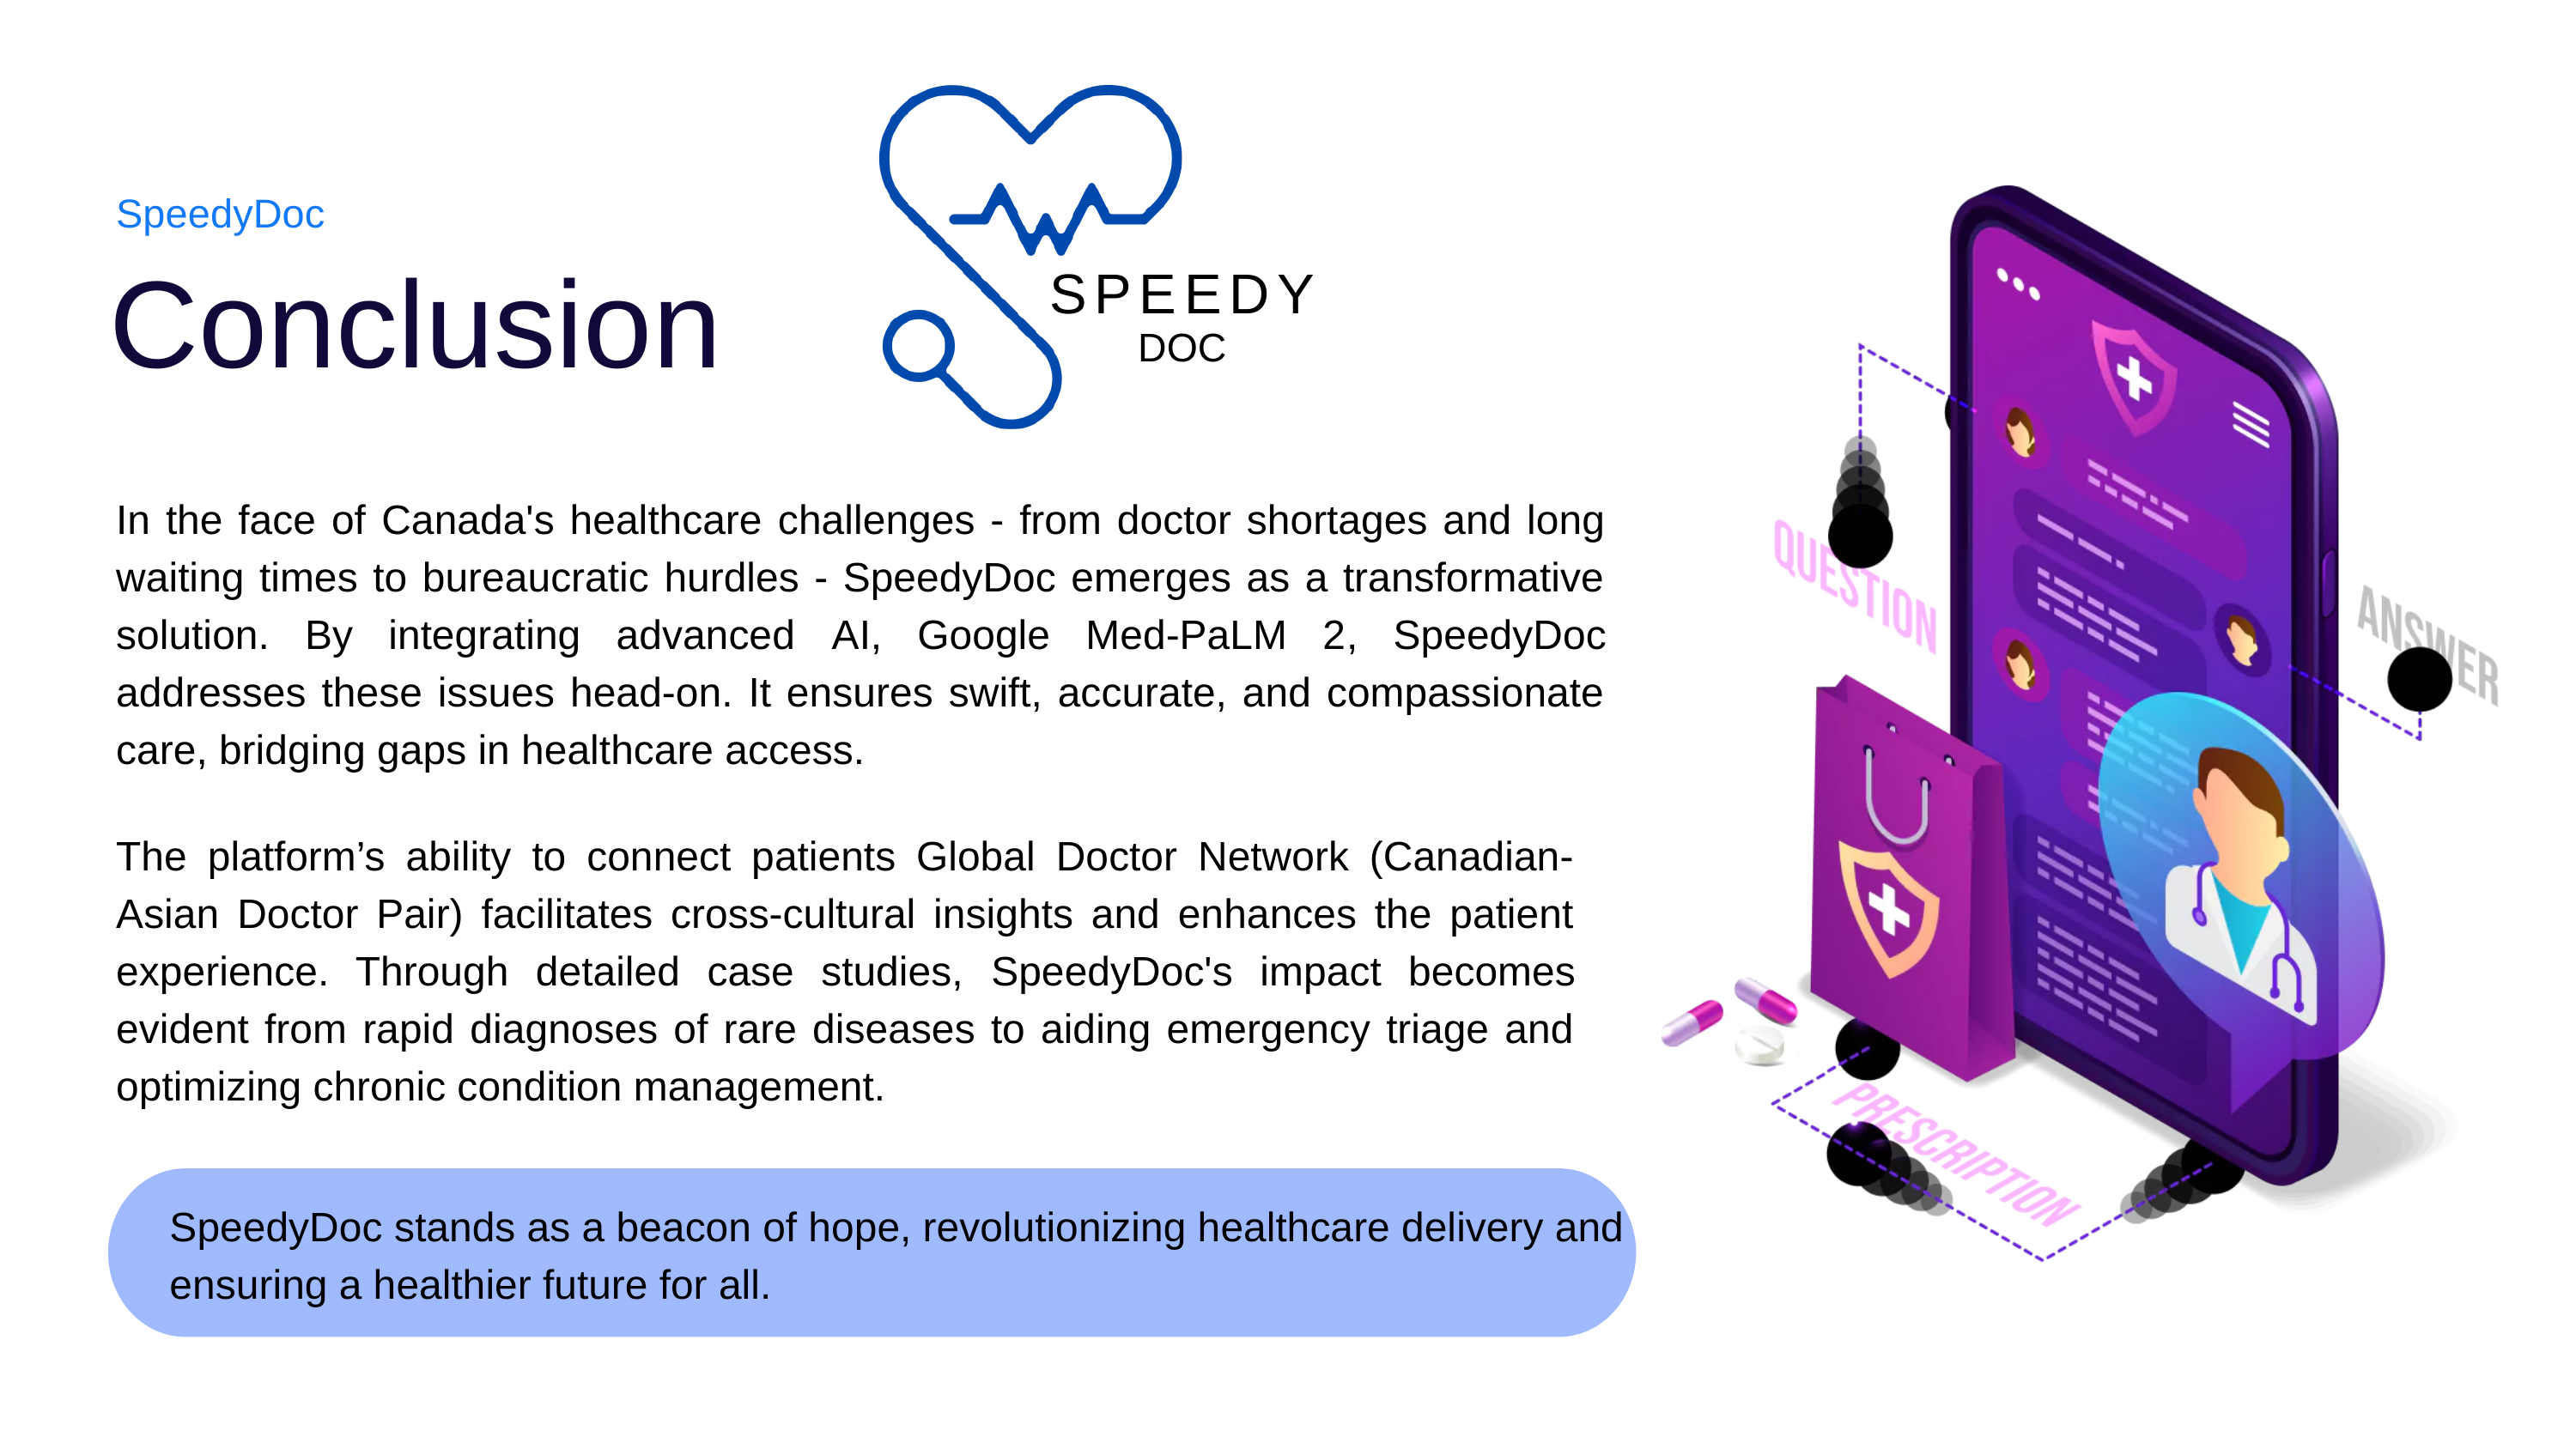

SPEEDY
DOC
SpeedyDoc

Conclusion
In the face of Canada's healthcare challenges - from doctor shortages and long waiting times to bureaucratic hurdles - SpeedyDoc emerges as a transformative solution. By integrating advanced AI, Google Med-PaLM 2, SpeedyDoc addresses these issues head-on. It ensures swift, accurate, and compassionate care, bridging gaps in healthcare access.
The platform’s ability to connect patients Global Doctor Network (Canadian-Asian Doctor Pair) facilitates cross-cultural insights and enhances the patient experience. Through detailed case studies, SpeedyDoc's impact becomes evident from rapid diagnoses of rare diseases to aiding emergency triage and optimizing chronic condition management.

SpeedyDoc stands as a beacon of hope, revolutionizing healthcare delivery and ensuring a healthier future for all.